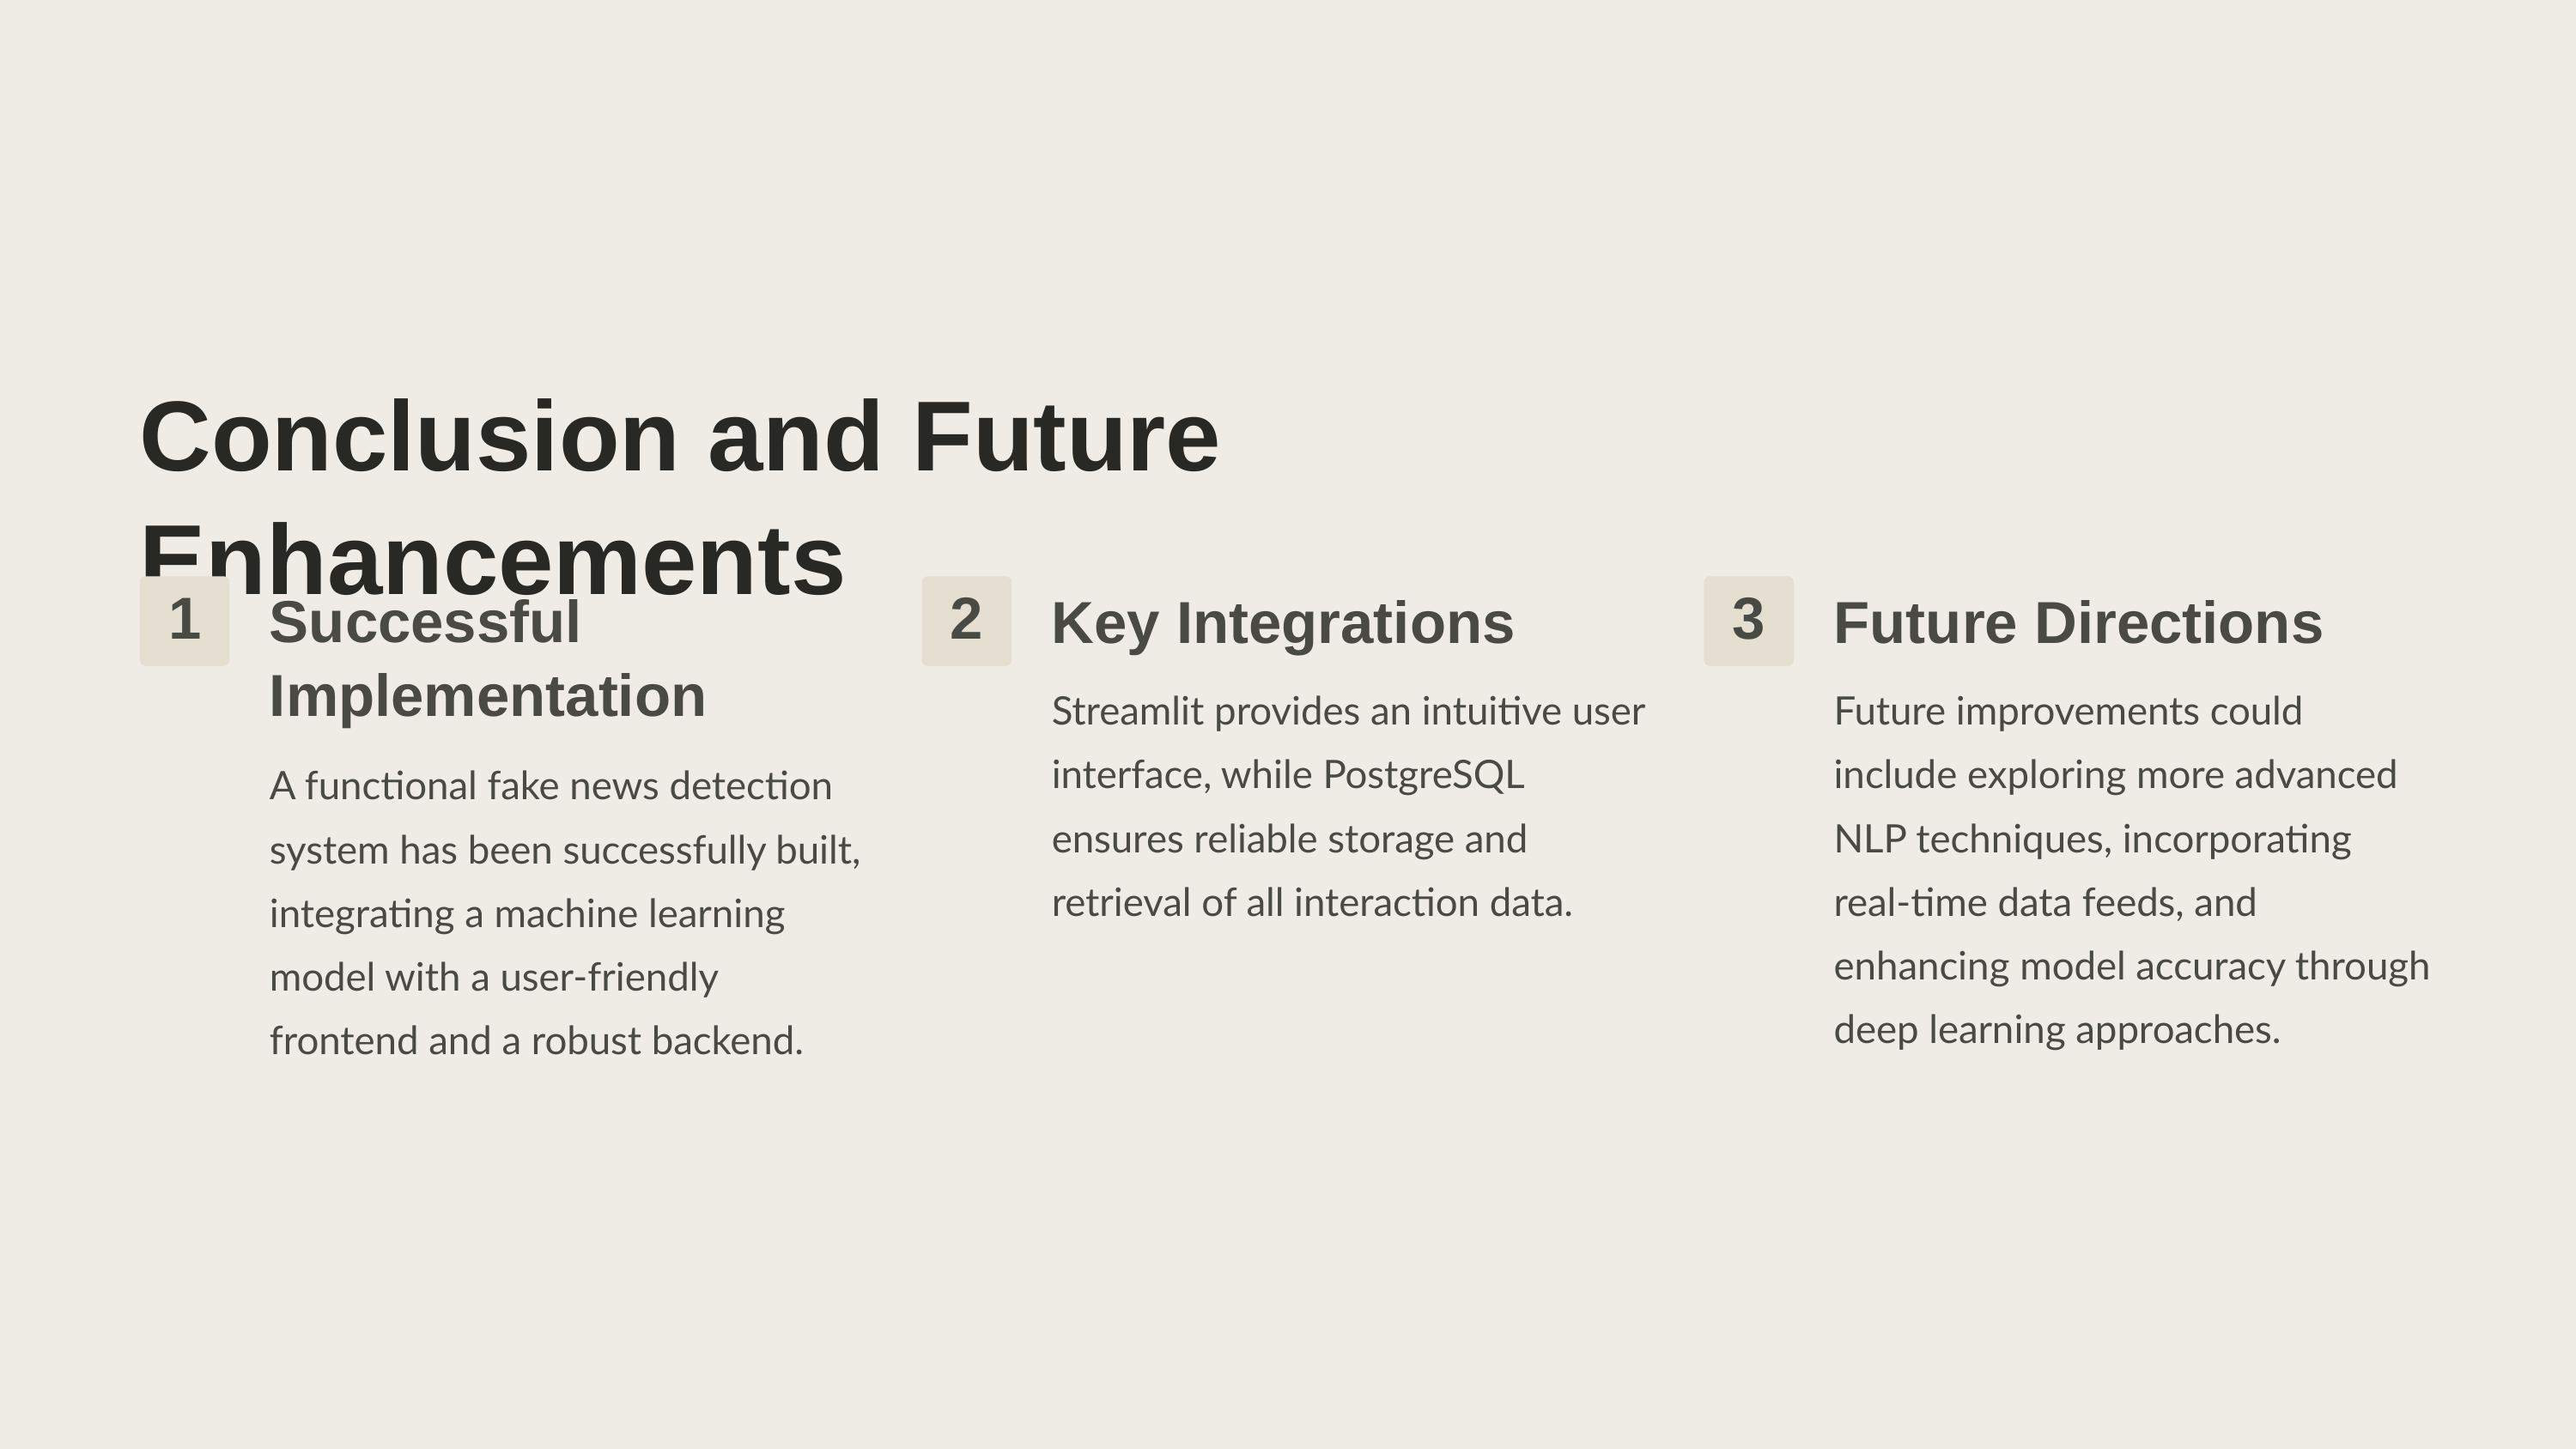

Conclusion and Future Enhancements

Successful Implementation
Key Integrations
Future Directions
1
2
3
Streamlit provides an intuitive user interface, while PostgreSQL ensures reliable storage and retrieval of all interaction data.
Future improvements could include exploring more advanced NLP techniques, incorporating real-time data feeds, and enhancing model accuracy through deep learning approaches.
A functional fake news detection system has been successfully built, integrating a machine learning model with a user-friendly frontend and a robust backend.